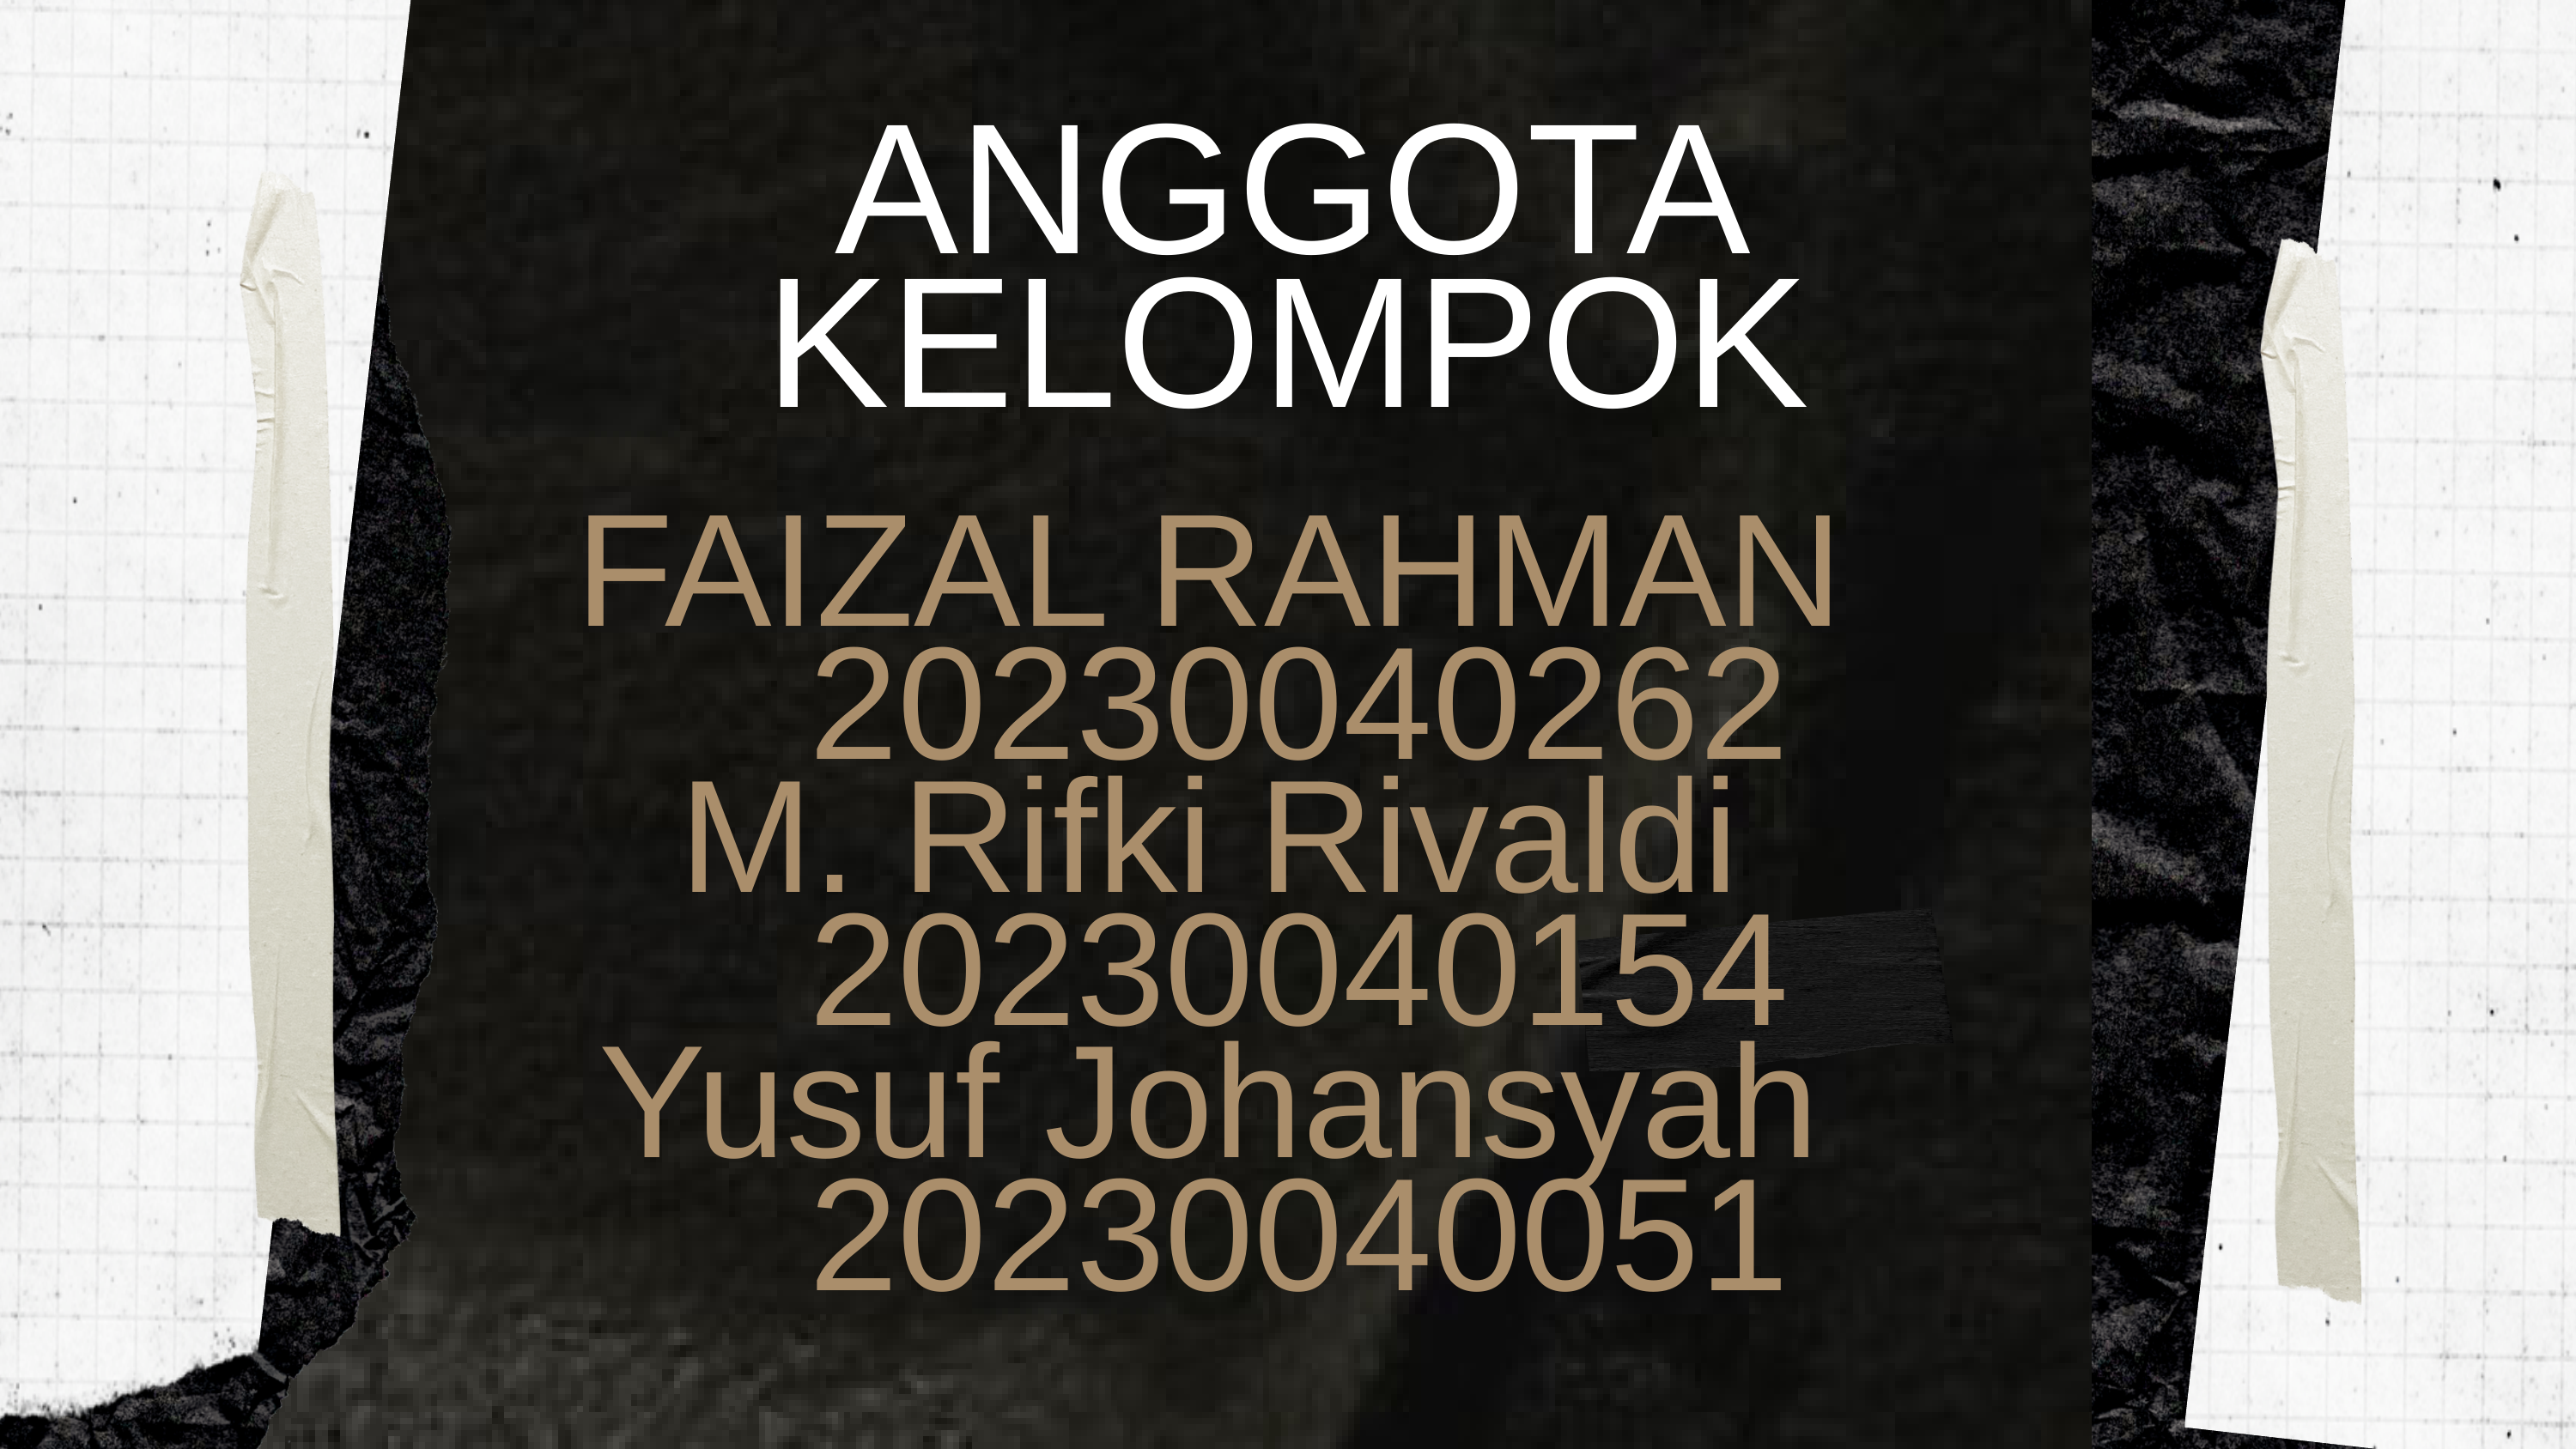

ANGGOTA KELOMPOK

FAIZAL RAHMAN     20230040262
M. Rifki Rivaldi     20230040154
Yusuf Johansyah     20230040051